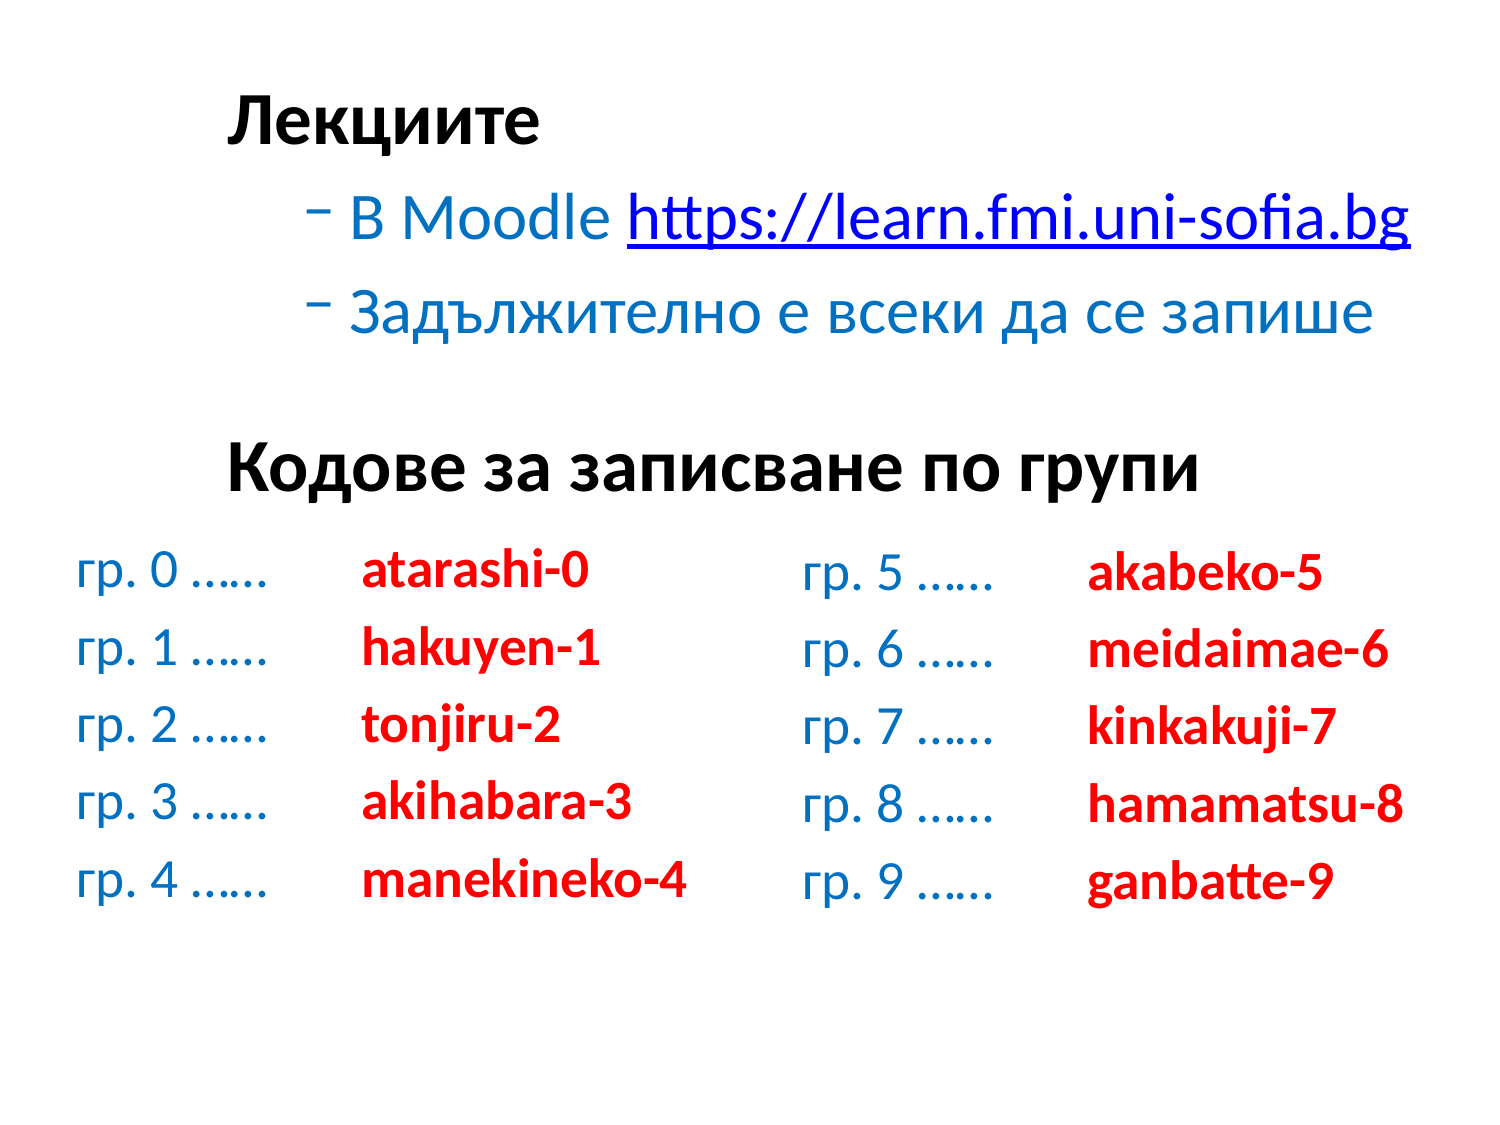

Лекциите
В Moodle https://learn.fmi.uni-sofia.bg
Задължително е всеки да се запише

Кодове за записване по групи
гр. 0 ……	atarashi-0
гр. 1 ……	hakuyen-1
гр. 2 ……	tonjiru-2
гр. 3 ……	akihabara-3
гр. 4 ……	manekineko-4
гр. 5 ……	akabeko-5
гр. 6 ……	meidaimae-6
гр. 7 ……	kinkakuji-7
гр. 8 ……	hamamatsu-8
гр. 9 ……	ganbatte-9